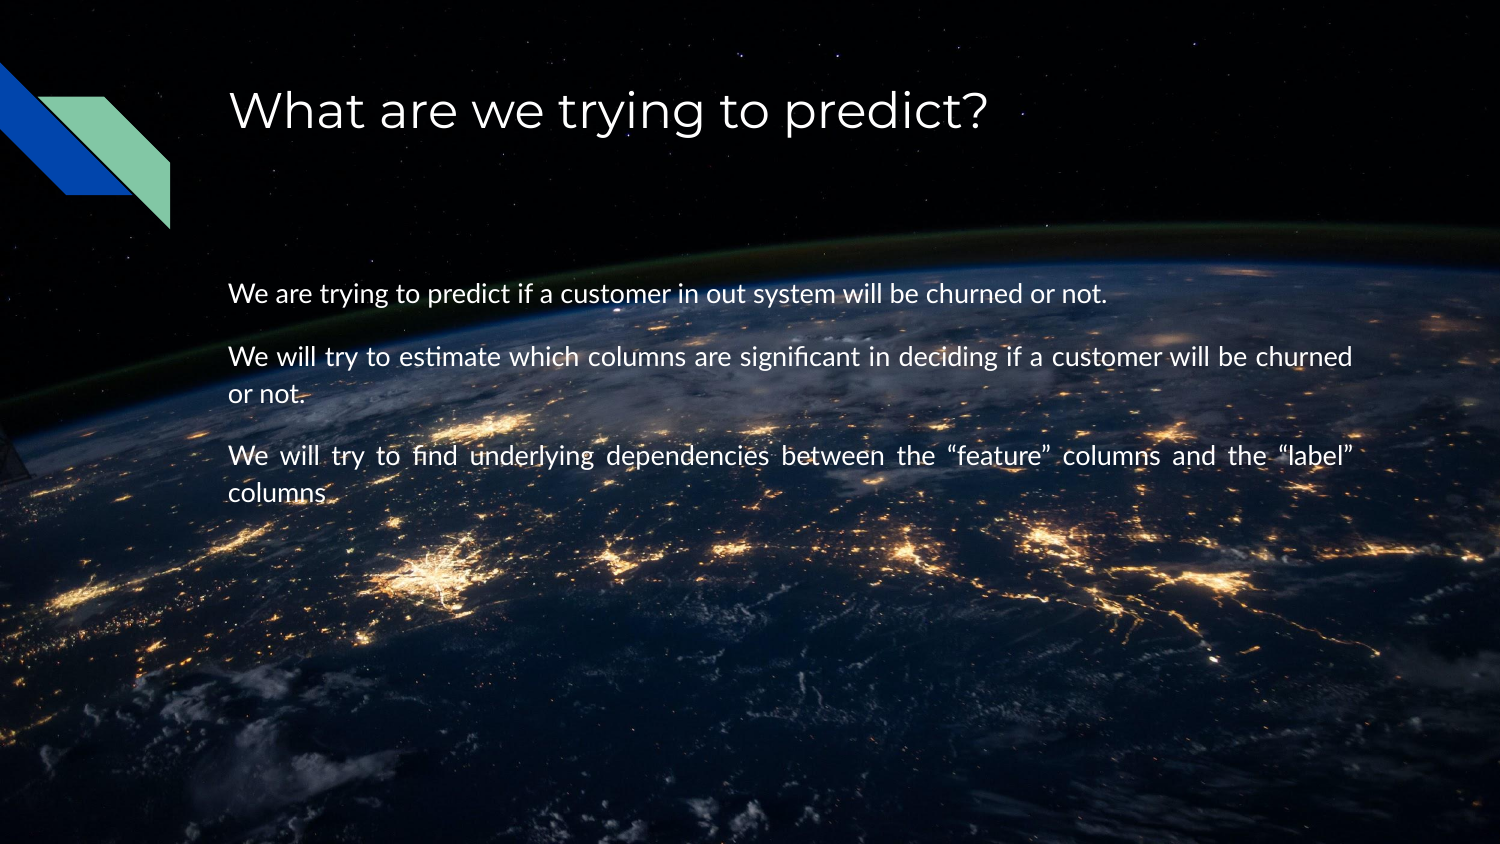

# What are we trying to predict?
We are trying to predict if a customer in out system will be churned or not.
We will try to estimate which columns are significant in deciding if a customer will be churned or not.
We will try to find underlying dependencies between the “feature” columns and the “label” columns